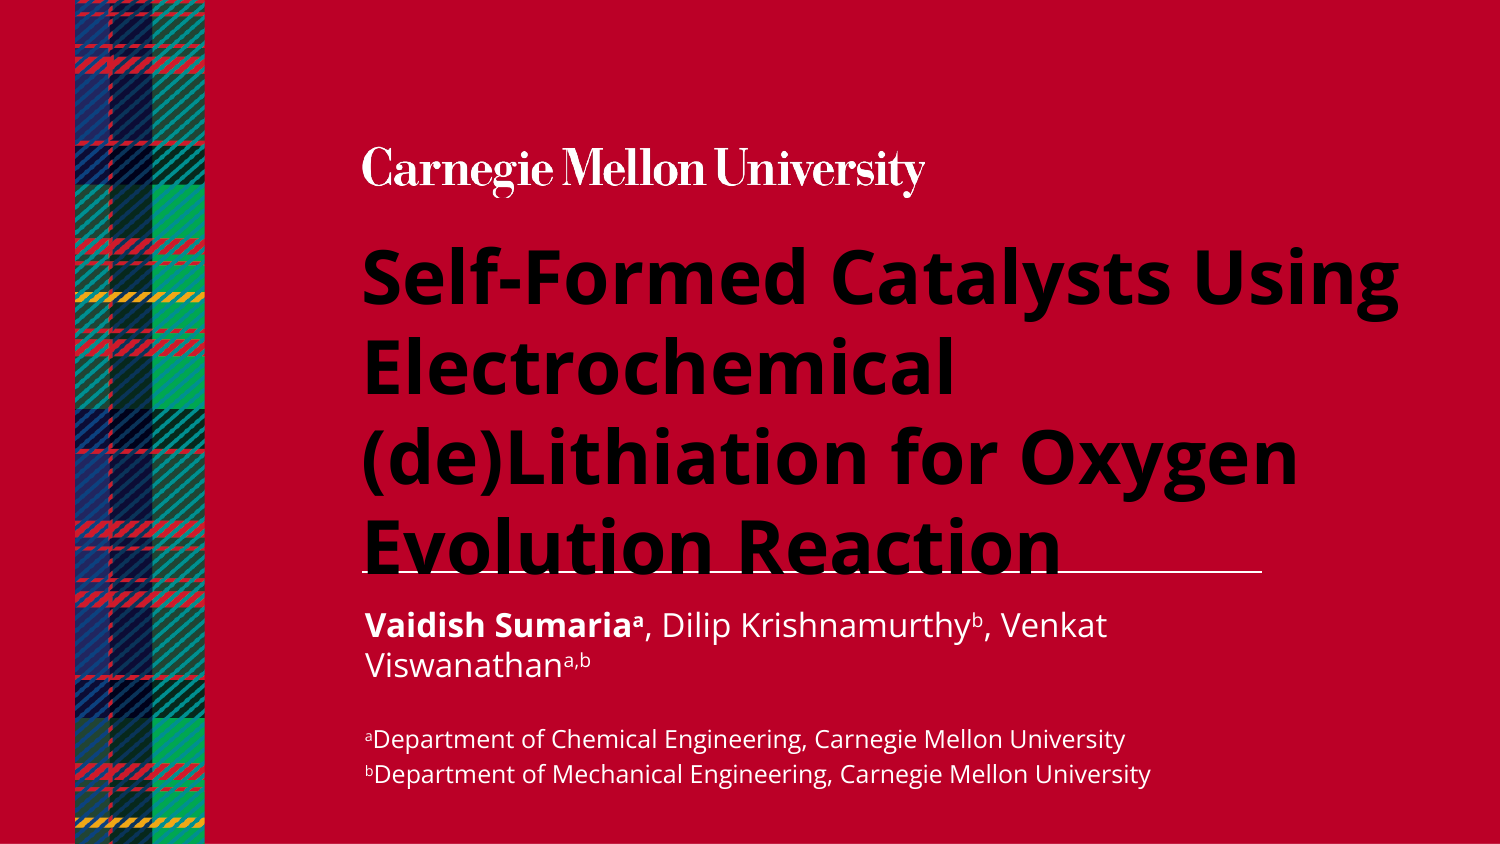

Self-Formed Catalysts Using Electrochemical (de)Lithiation for Oxygen Evolution Reaction
Vaidish Sumariaa, Dilip Krishnamurthyb, Venkat Viswanathana,b

aDepartment of Chemical Engineering, Carnegie Mellon University
bDepartment of Mechanical Engineering, Carnegie Mellon University